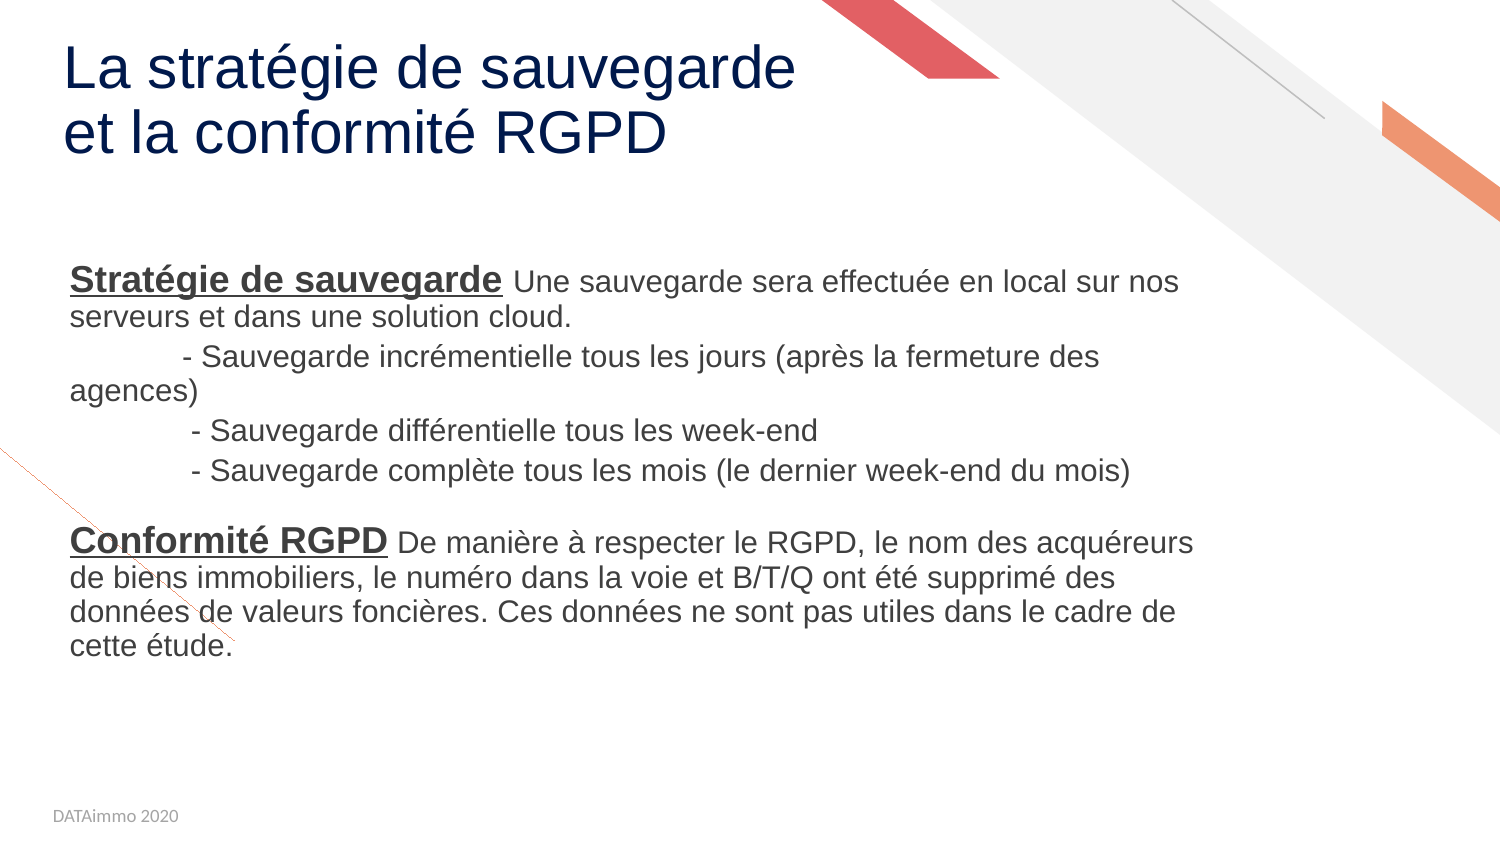

# La stratégie de sauvegarde et la conformité RGPD
Stratégie de sauvegarde Une sauvegarde sera effectuée en local sur nos serveurs et dans une solution cloud.
- Sauvegarde incrémentielle tous les jours (après la fermeture des agences)
 - Sauvegarde différentielle tous les week-end
 - Sauvegarde complète tous les mois (le dernier week-end du mois)

Conformité RGPD De manière à respecter le RGPD, le nom des acquéreurs de biens immobiliers, le numéro dans la voie et B/T/Q ont été supprimé des données de valeurs foncières. Ces données ne sont pas utiles dans le cadre de cette étude.
3
DATAimmo 2020